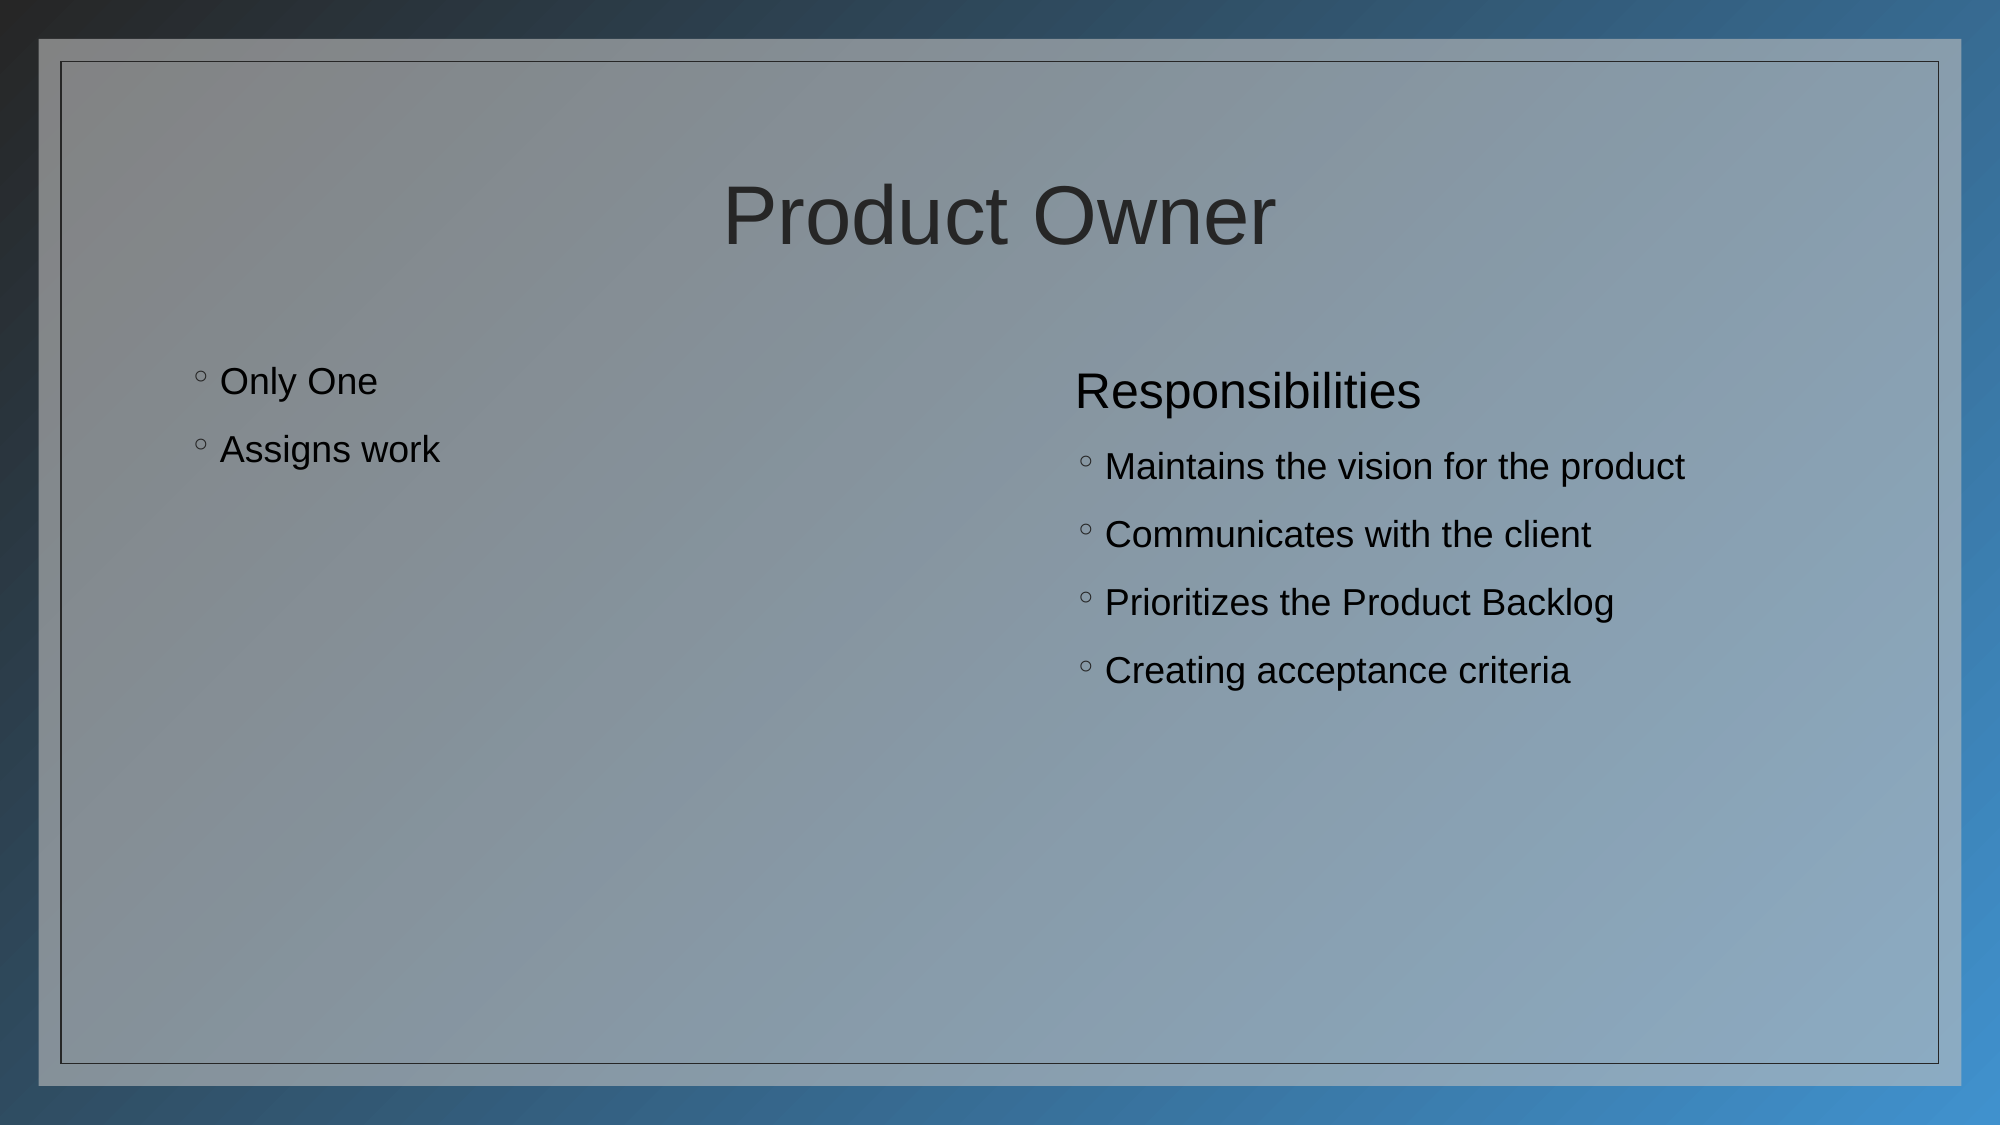

# Product Owner
Only One
Assigns work

Responsibilities
Maintains the vision for the product
Communicates with the client
Prioritizes the Product Backlog
Creating acceptance criteria